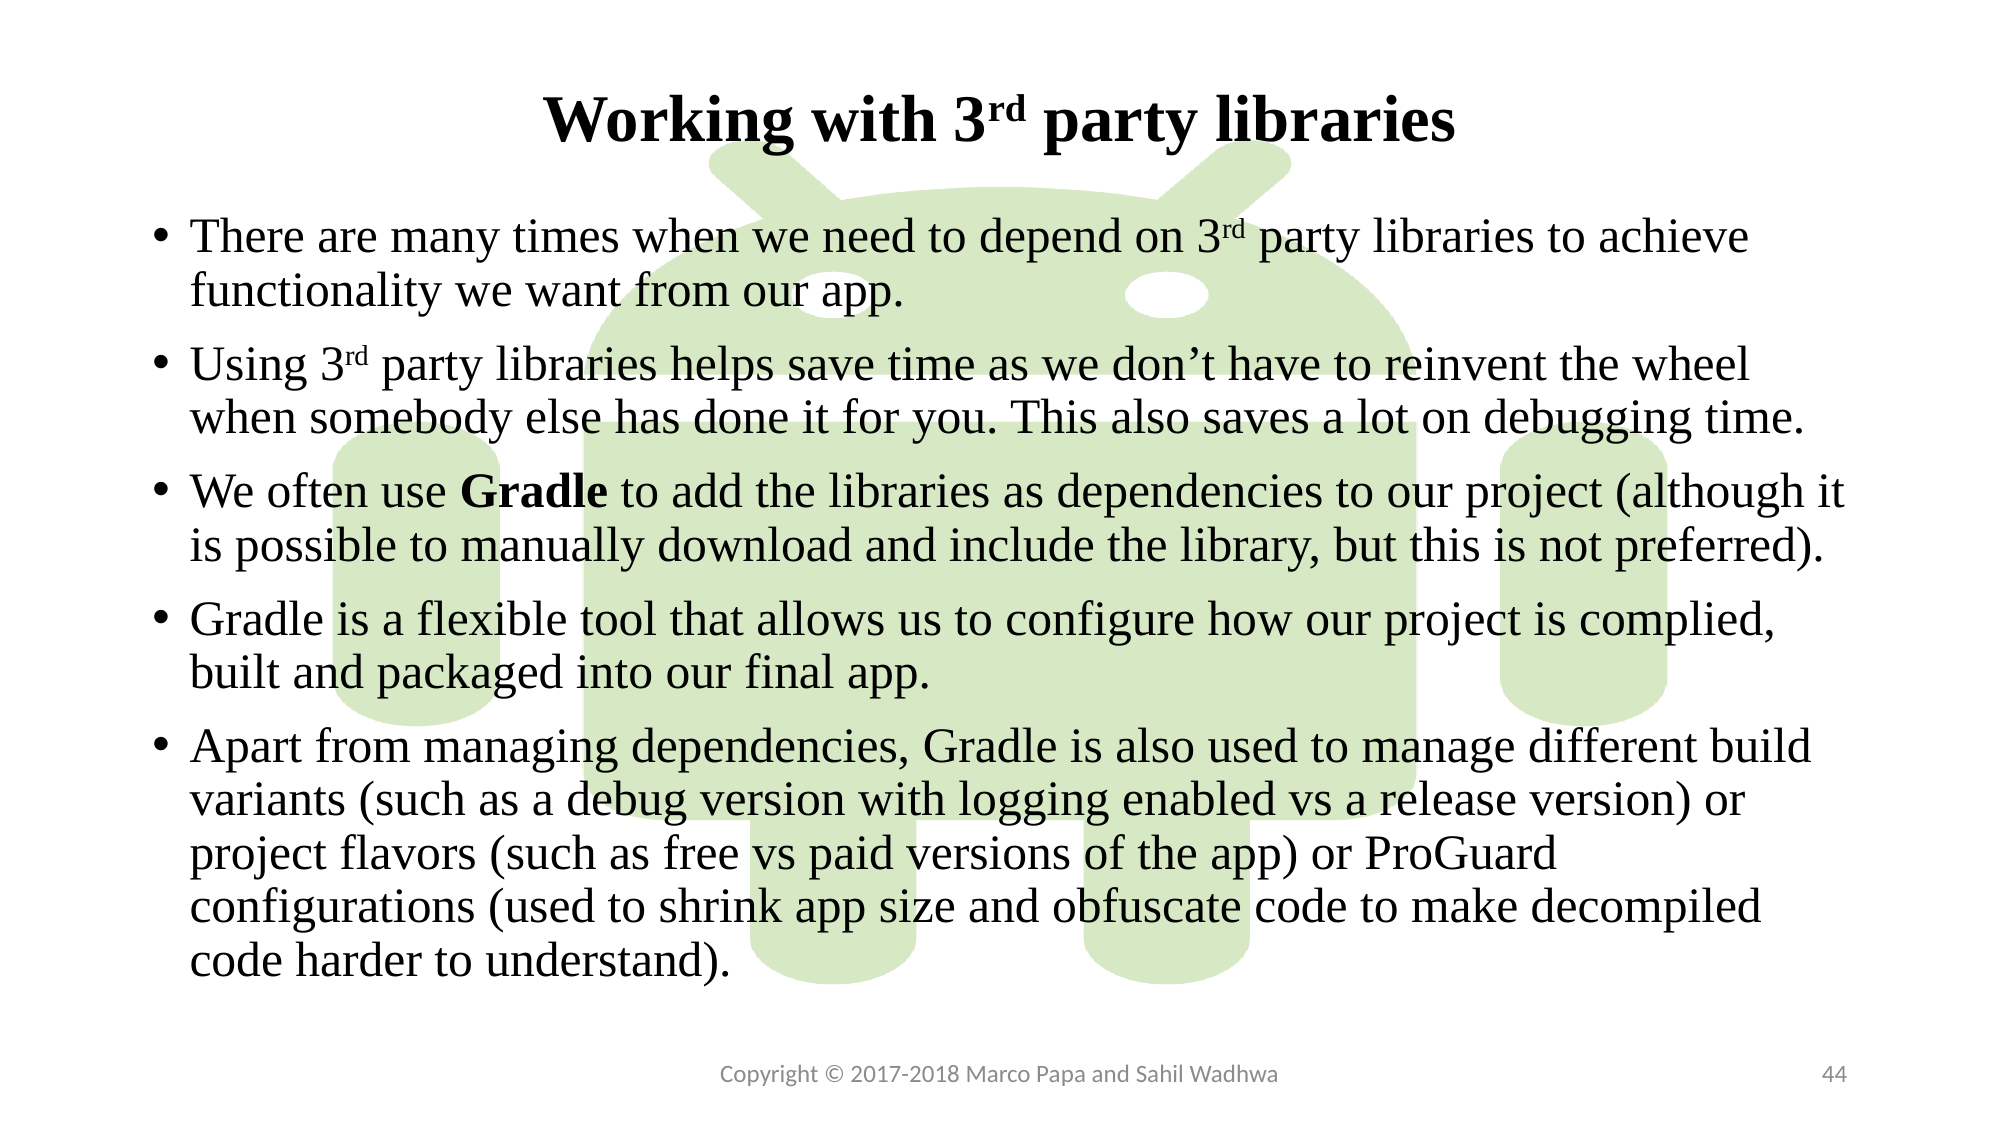

# Working with 3rd party libraries
There are many times when we need to depend on 3rd party libraries to achieve functionality we want from our app.
Using 3rd party libraries helps save time as we don’t have to reinvent the wheel when somebody else has done it for you. This also saves a lot on debugging time.
We often use Gradle to add the libraries as dependencies to our project (although it is possible to manually download and include the library, but this is not preferred).
Gradle is a flexible tool that allows us to configure how our project is complied, built and packaged into our final app.
Apart from managing dependencies, Gradle is also used to manage different build variants (such as a debug version with logging enabled vs a release version) or project flavors (such as free vs paid versions of the app) or ProGuard configurations (used to shrink app size and obfuscate code to make decompiled code harder to understand).

Copyright © 2017-2018 Marco Papa and Sahil Wadhwa
44